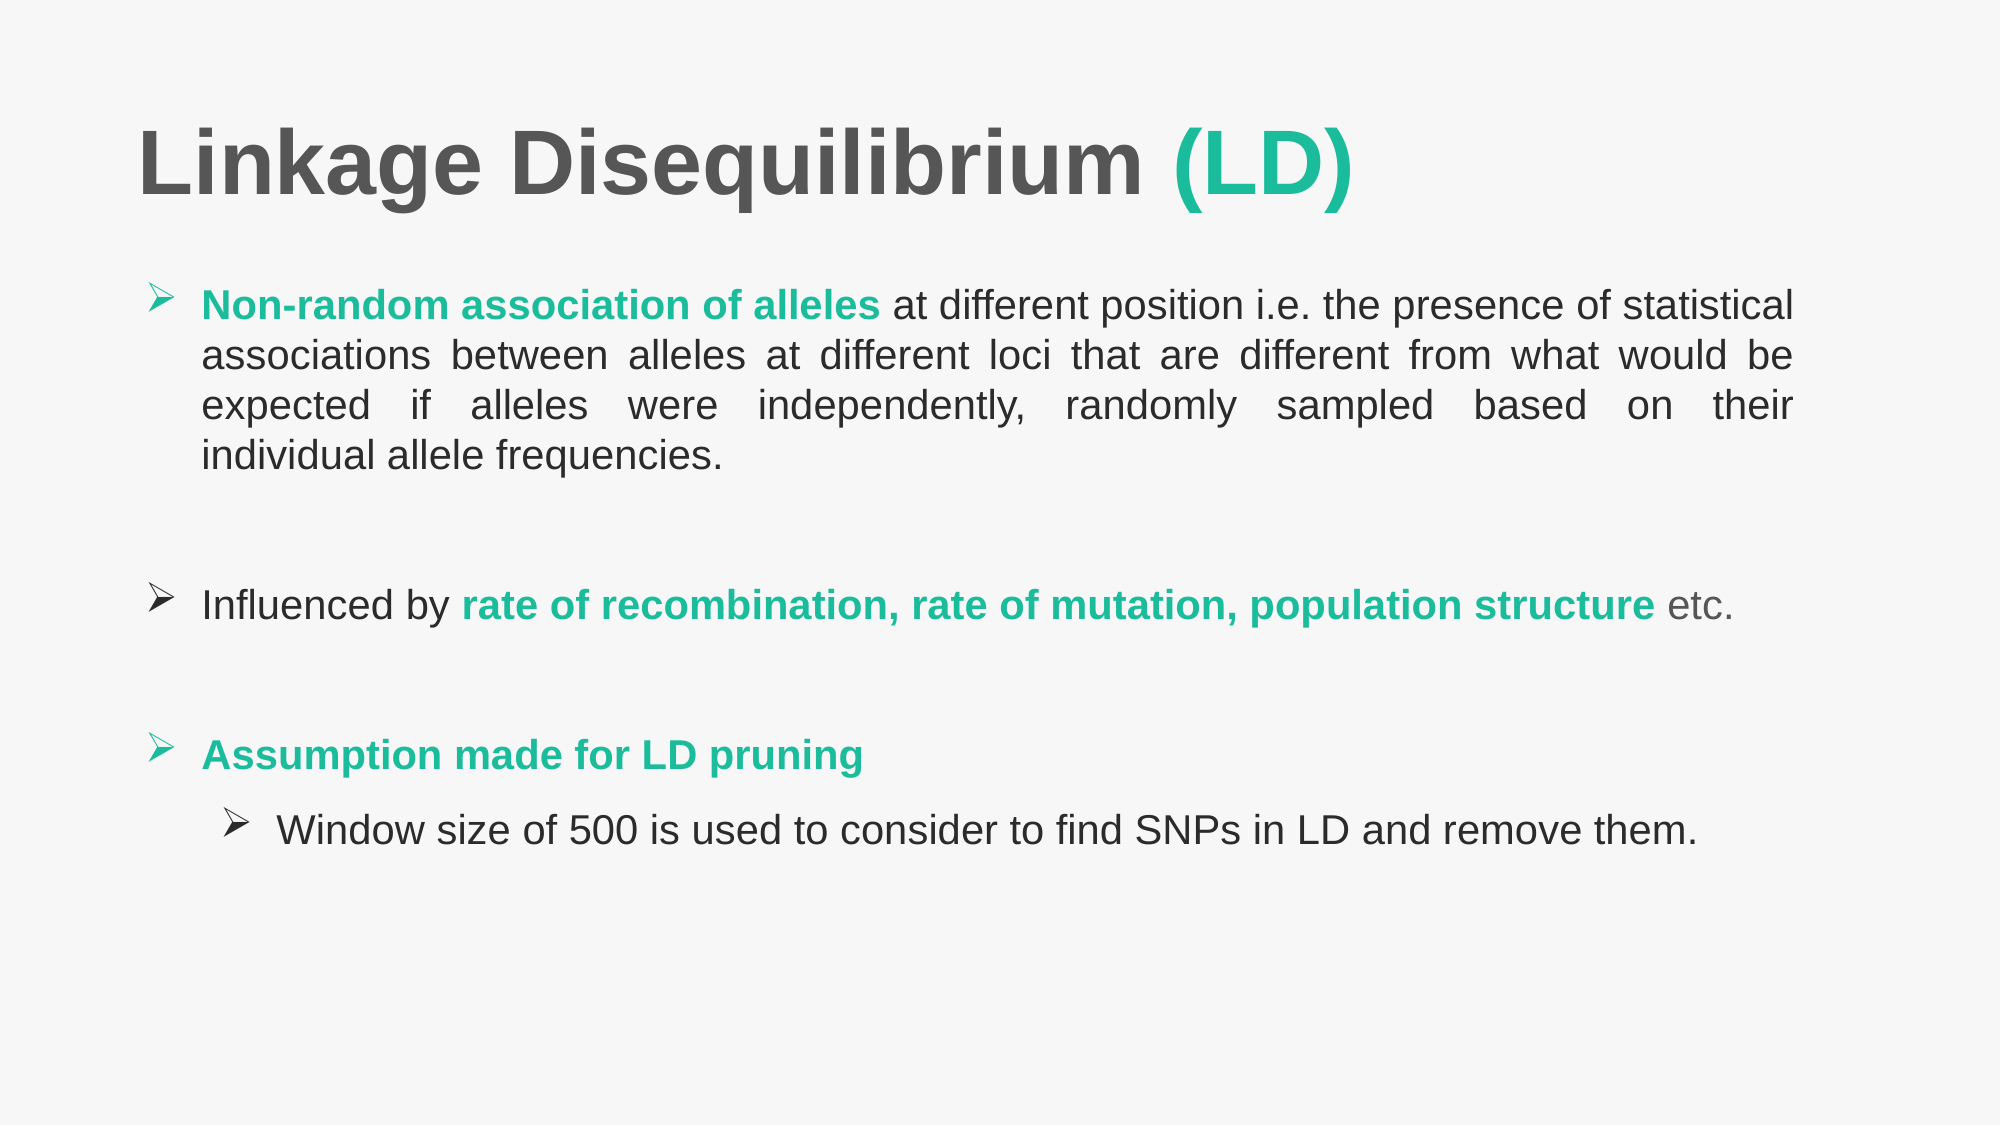

Linkage Disequilibrium (LD)
Non-random association of alleles at different position i.e. the presence of statistical associations between alleles at different loci that are different from what would be expected if alleles were independently, randomly sampled based on their individual allele frequencies.

Influenced by rate of recombination, rate of mutation, population structure etc.

Assumption made for LD pruning
Window size of 500 is used to consider to find SNPs in LD and remove them.